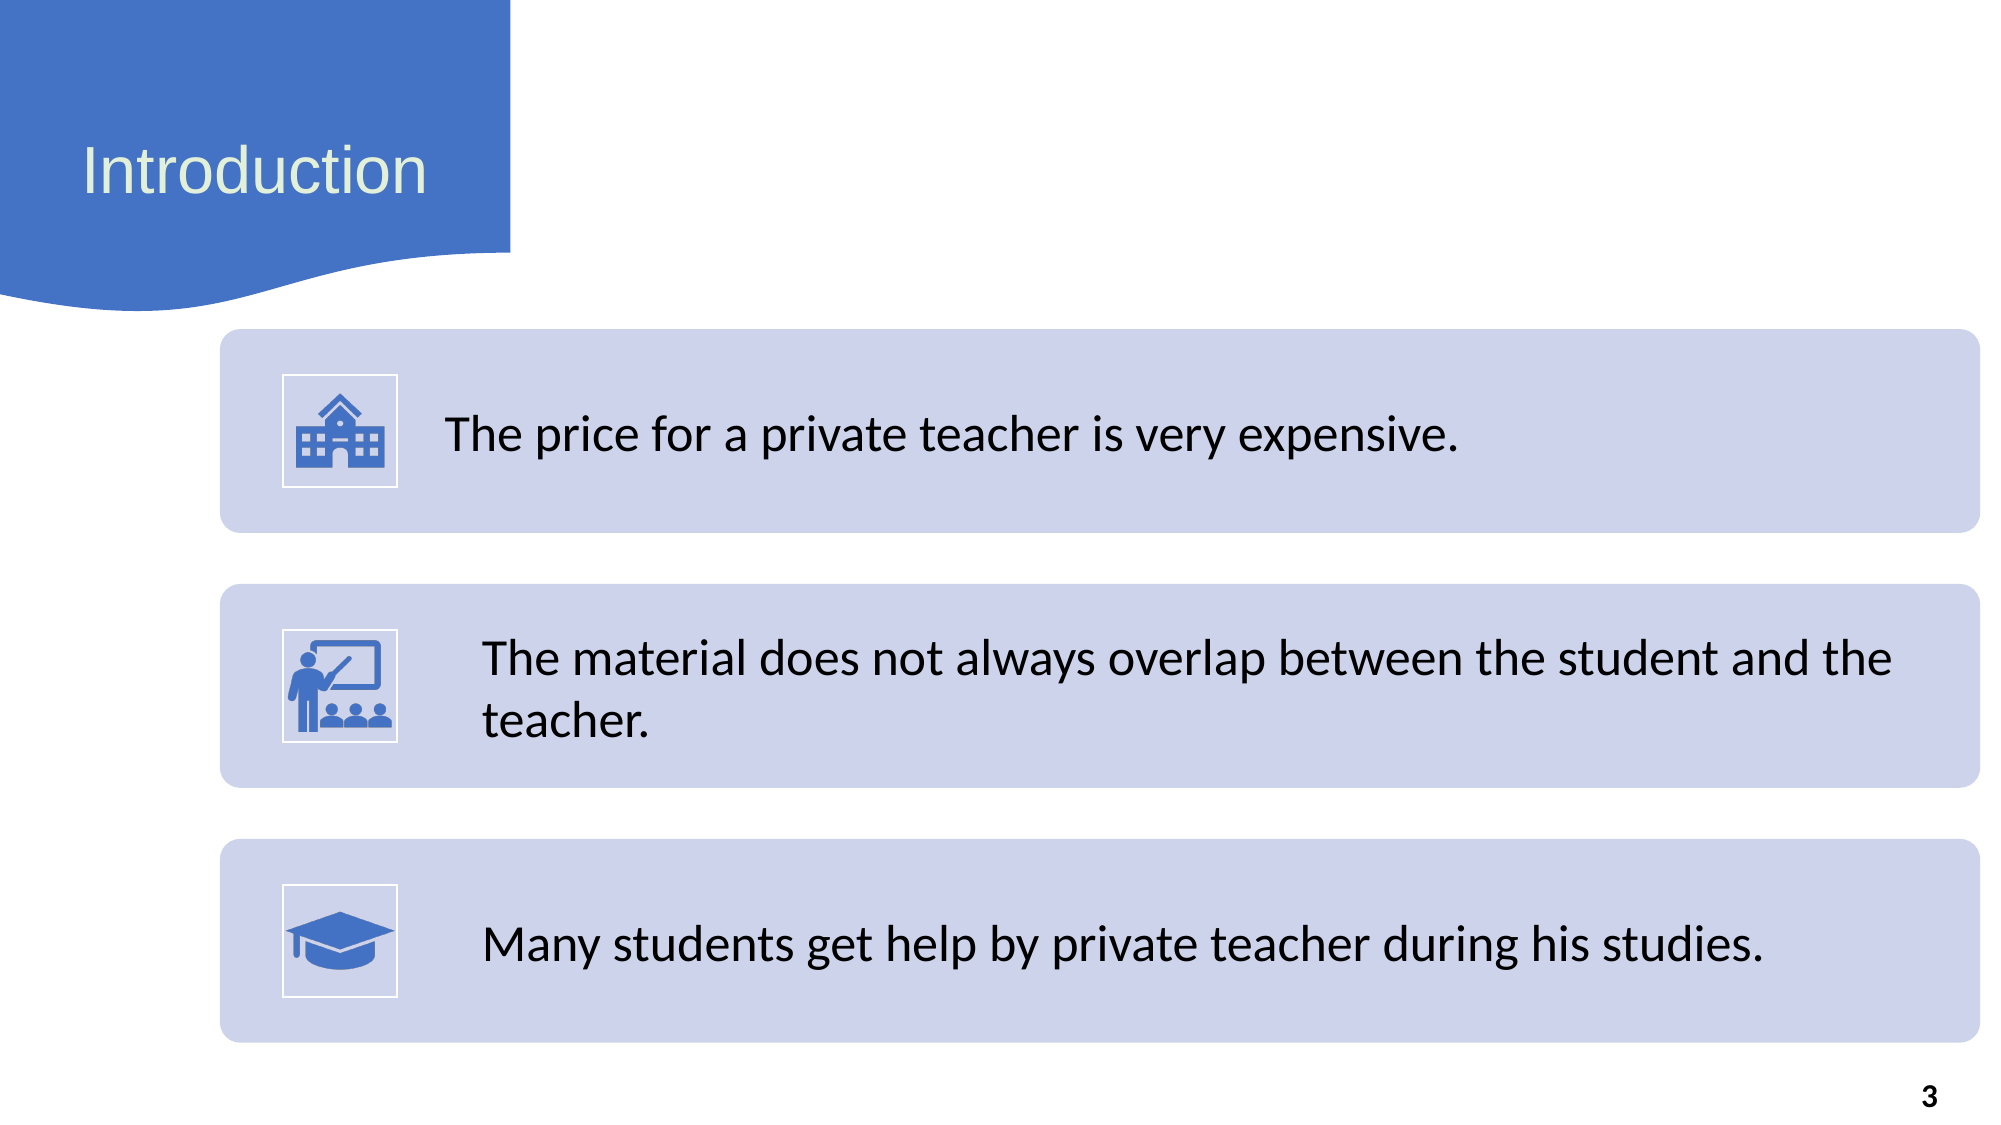

Introduction

The price for a private teacher is very expensive.

The material does not always overlap between the student and the teacher.

Many students get help by private teacher during his studies.

3